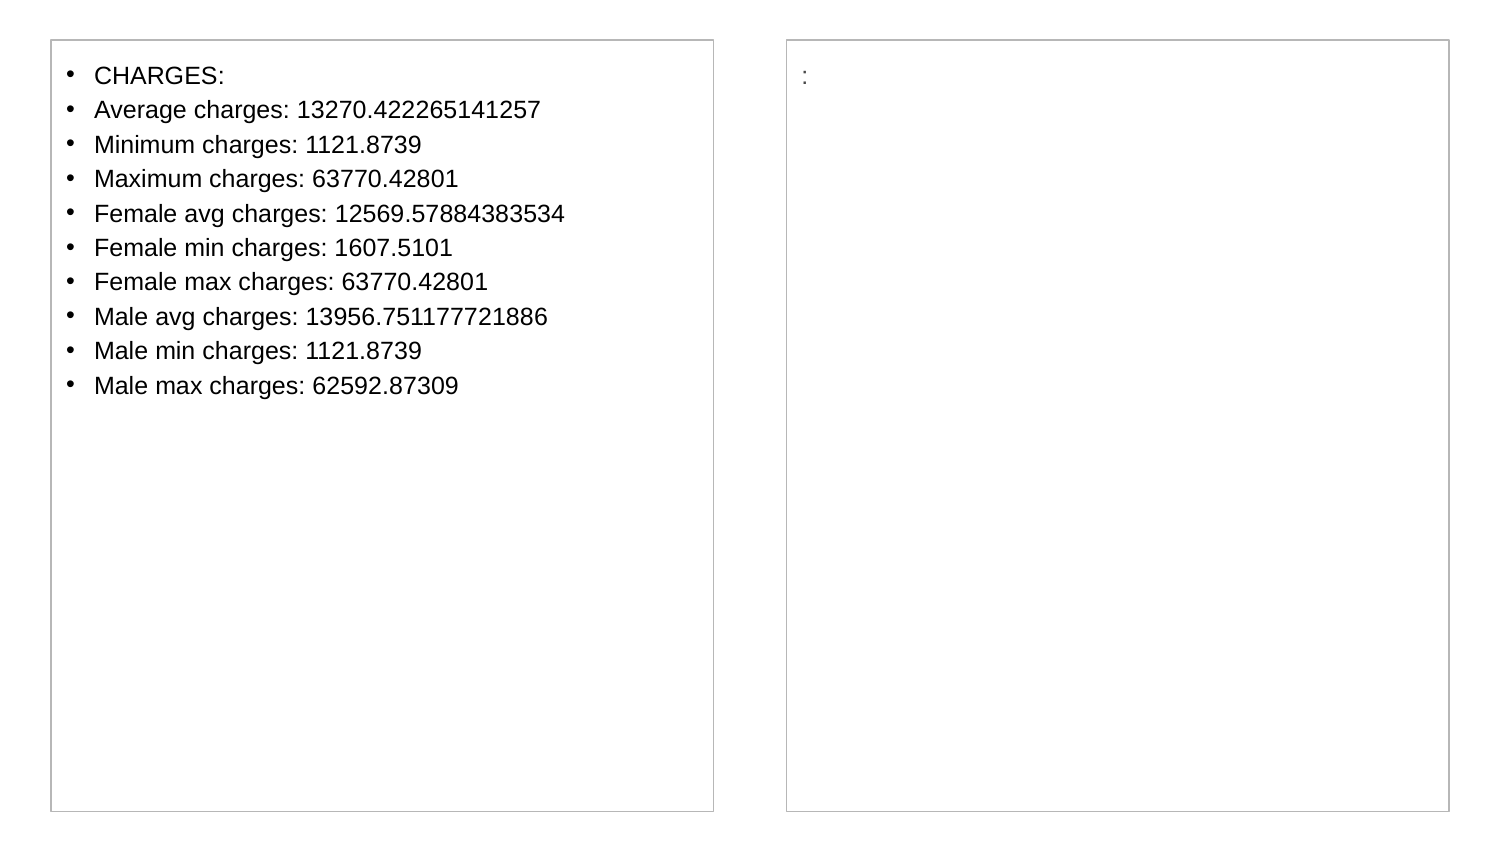

CHARGES:
Average charges: 13270.422265141257
Minimum charges: 1121.8739
Maximum charges: 63770.42801
Female avg charges: 12569.57884383534
Female min charges: 1607.5101
Female max charges: 63770.42801
Male avg charges: 13956.751177721886
Male min charges: 1121.8739
Male max charges: 62592.87309

: